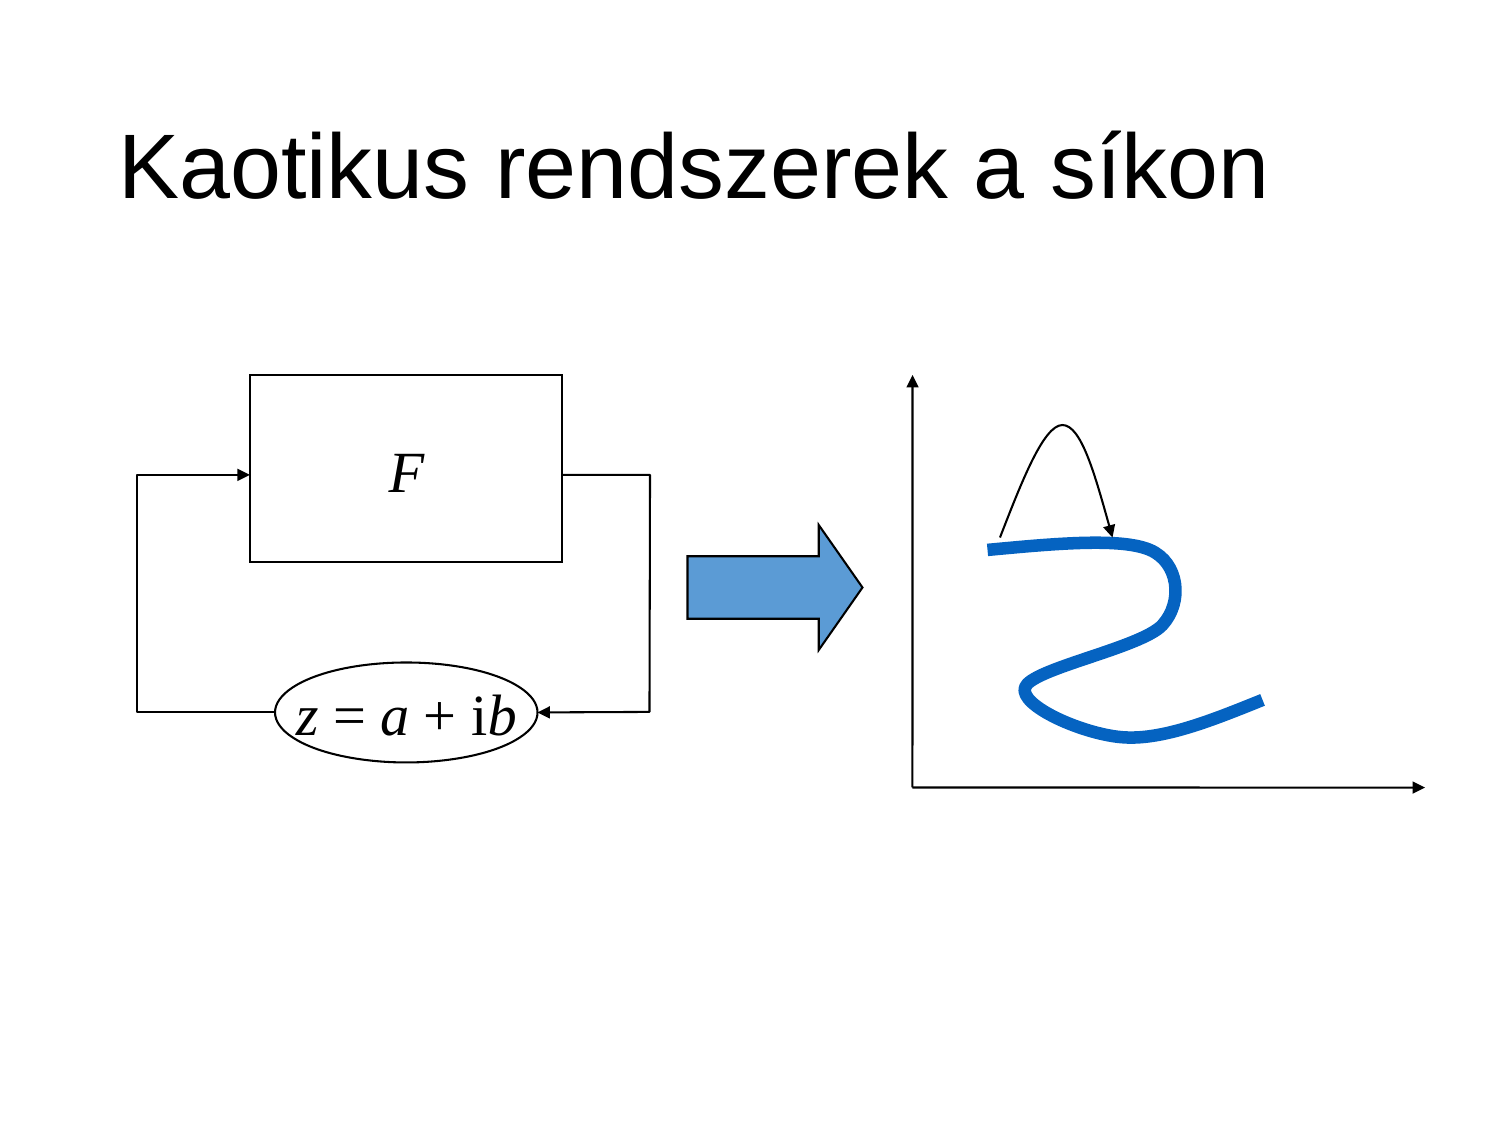

# Kaotikus rendszerek a síkon
F

z = a + ib